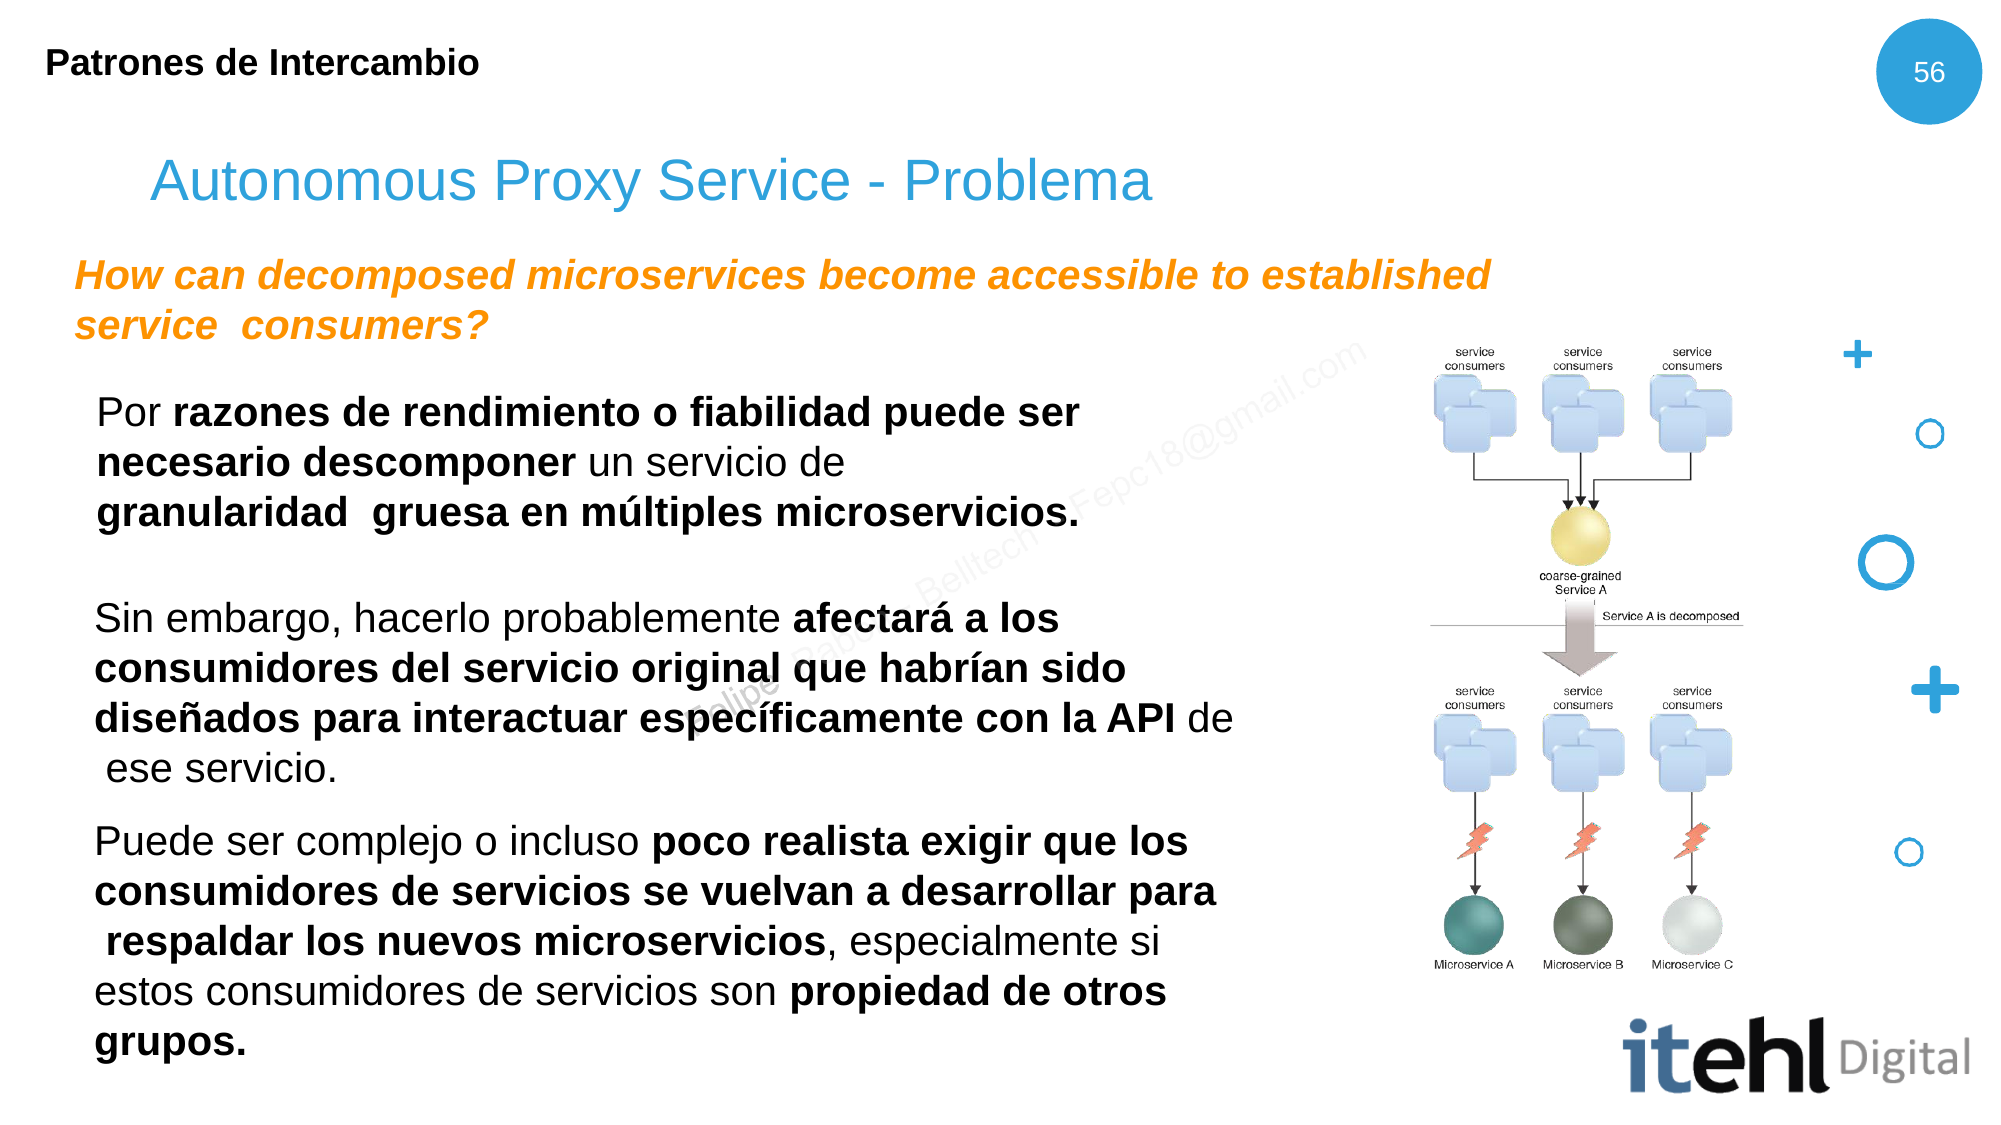

Patrones de Intercambio
56
# Autonomous Proxy Service - Problema
How can decomposed microservices become accessible to established service  consumers?
Por razones de rendimiento o fiabilidad puede ser  necesario descomponer un servicio de granularidad  gruesa en múltiples microservicios.

Sin embargo, hacerlo probablemente afectará a los  consumidores del servicio original que habrían sido  diseñados para interactuar específicamente con la API de  ese servicio.
Puede ser complejo o incluso poco realista exigir que los  consumidores de servicios se vuelvan a desarrollar para  respaldar los nuevos microservicios, especialmente si  estos consumidores de servicios son propiedad de otros  grupos.